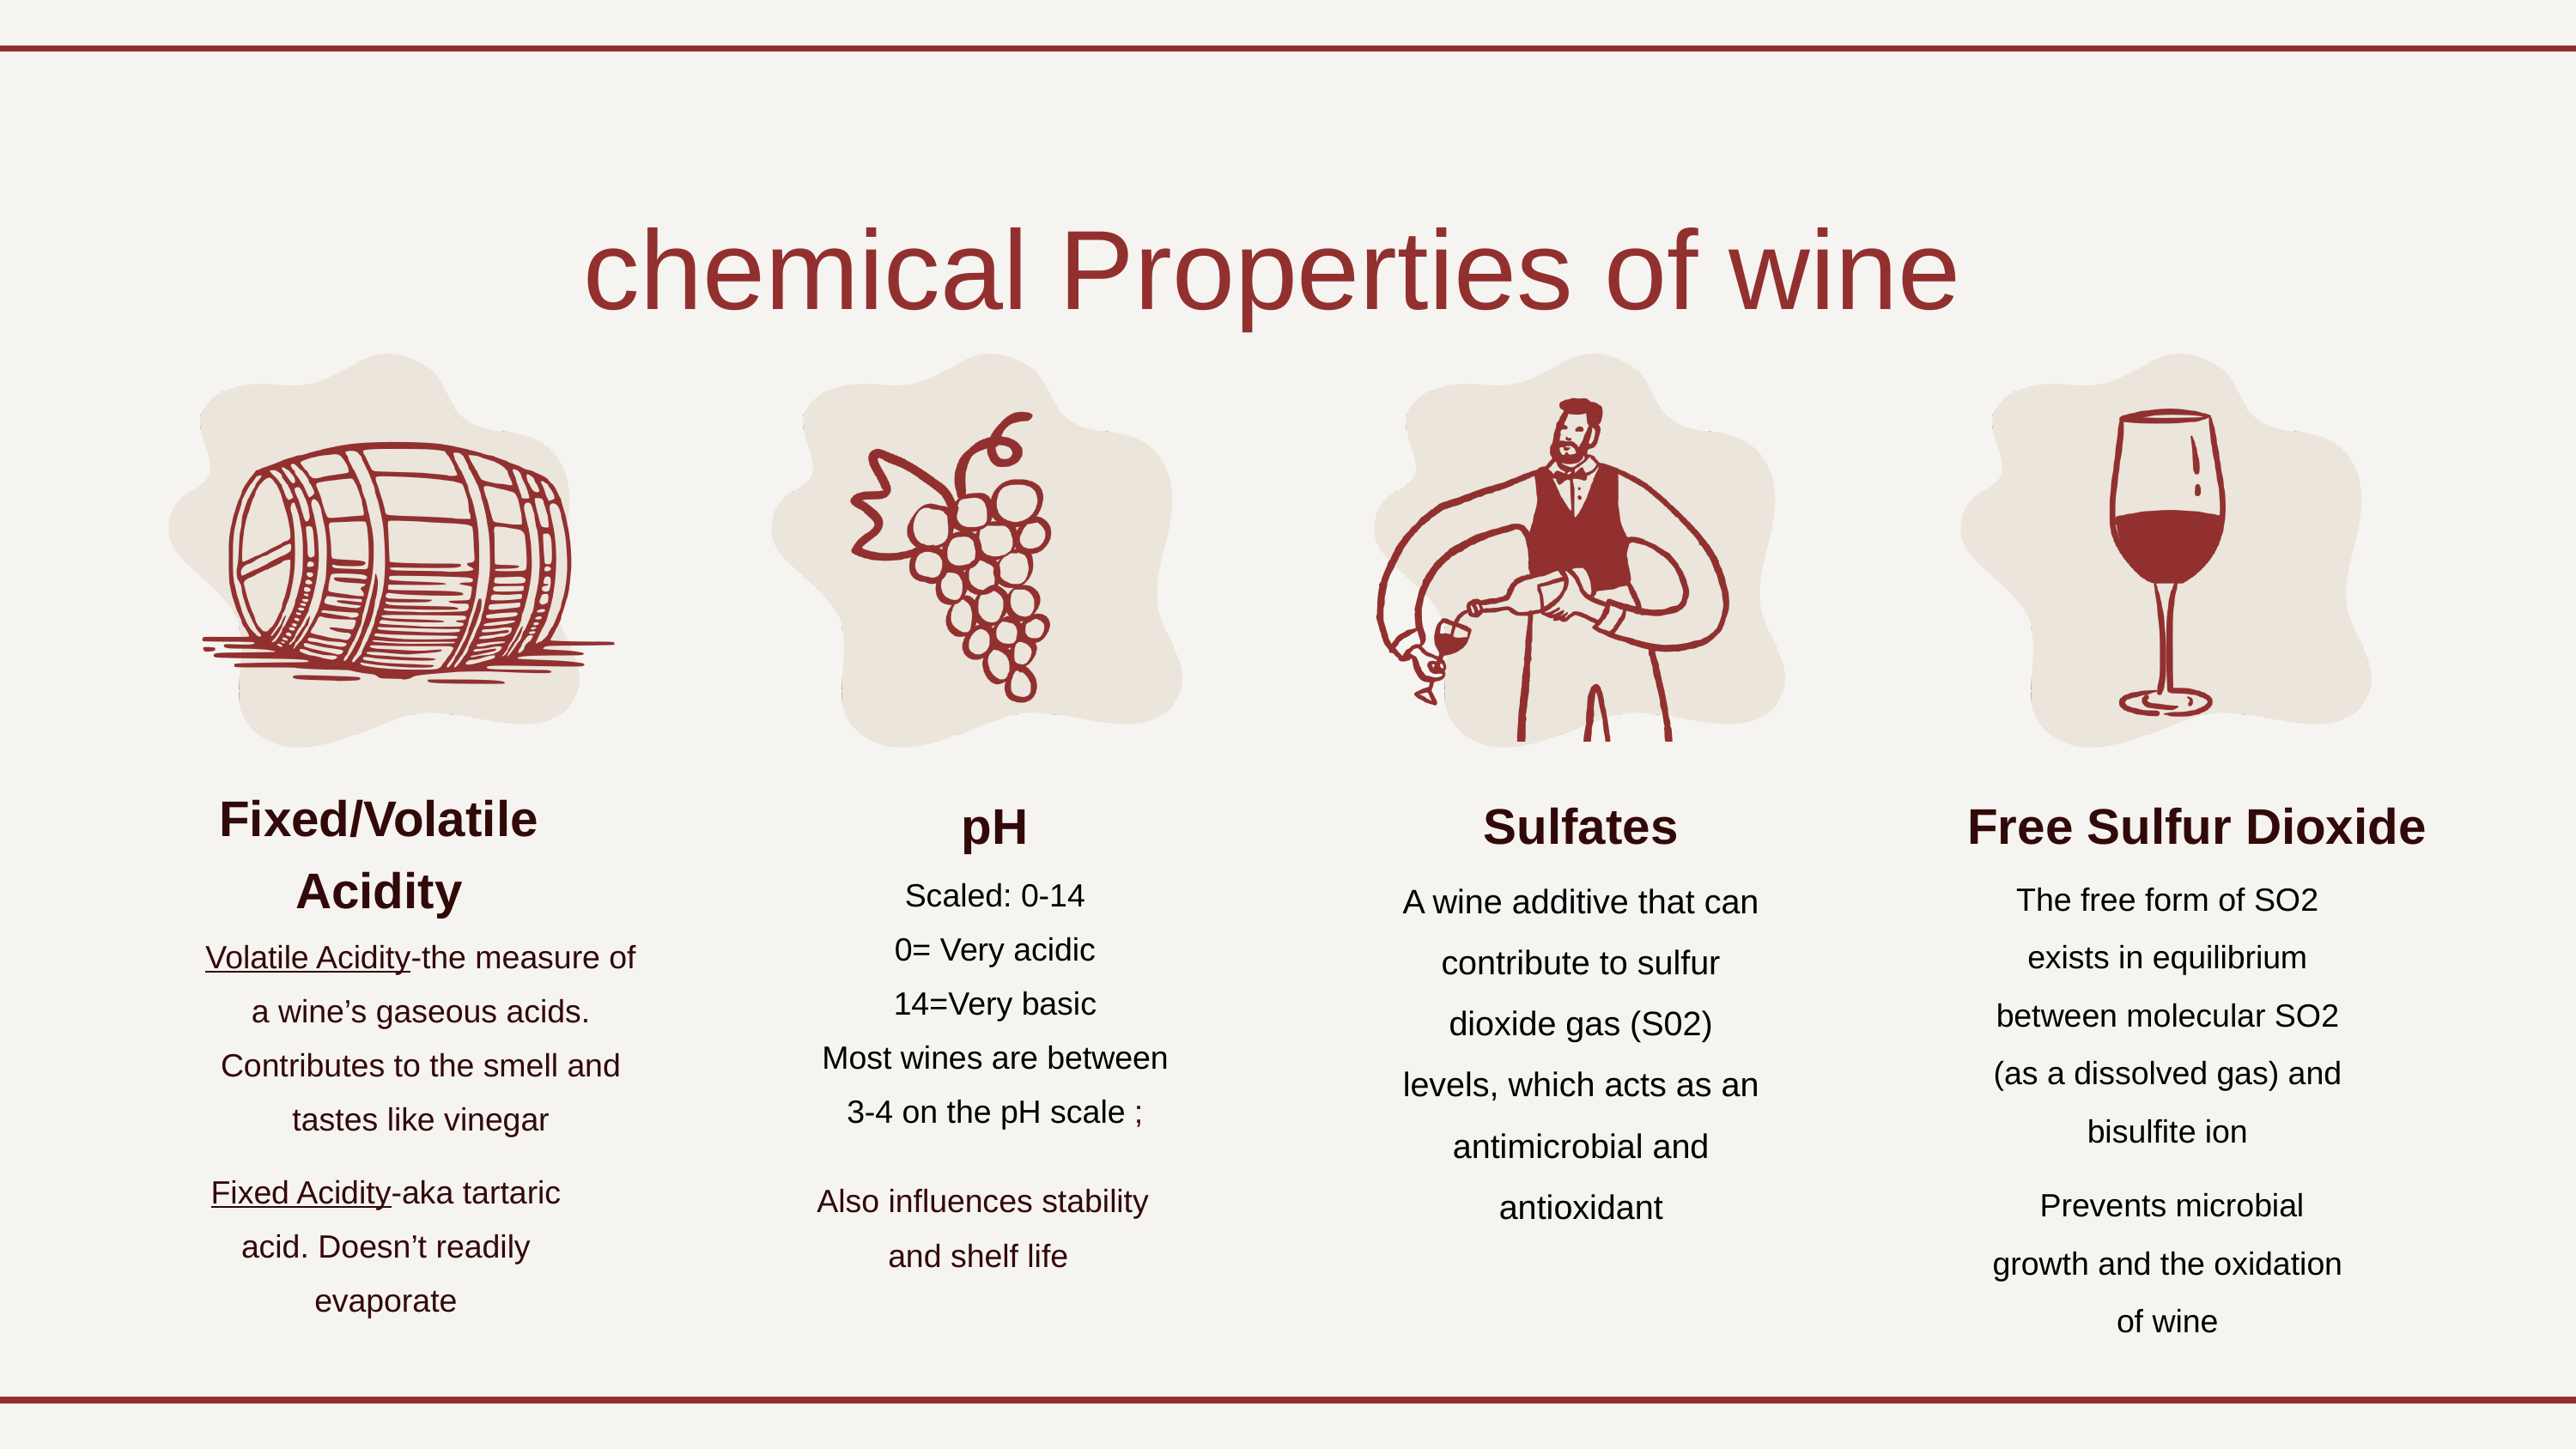

chemical Properties of wine

Fixed/Volatile Acidity
pH
Sulfates
Free Sulfur Dioxide

A wine additive that can contribute to sulfur dioxide gas (S02) levels, which acts as an antimicrobial and antioxidant

The free form of SO2 exists in equilibrium between molecular SO2 (as a dissolved gas) and bisulfite ion

Scaled: 0-14
0= Very acidic
14=Very basic
Most wines are between 3-4 on the pH scale ;
Volatile Acidity-the measure of a wine’s gaseous acids. Contributes to the smell and tastes like vinegar

Fixed Acidity-aka tartaric acid. Doesn’t readily evaporate
 Prevents microbial growth and the oxidation of wine

 Also influences stability and shelf life